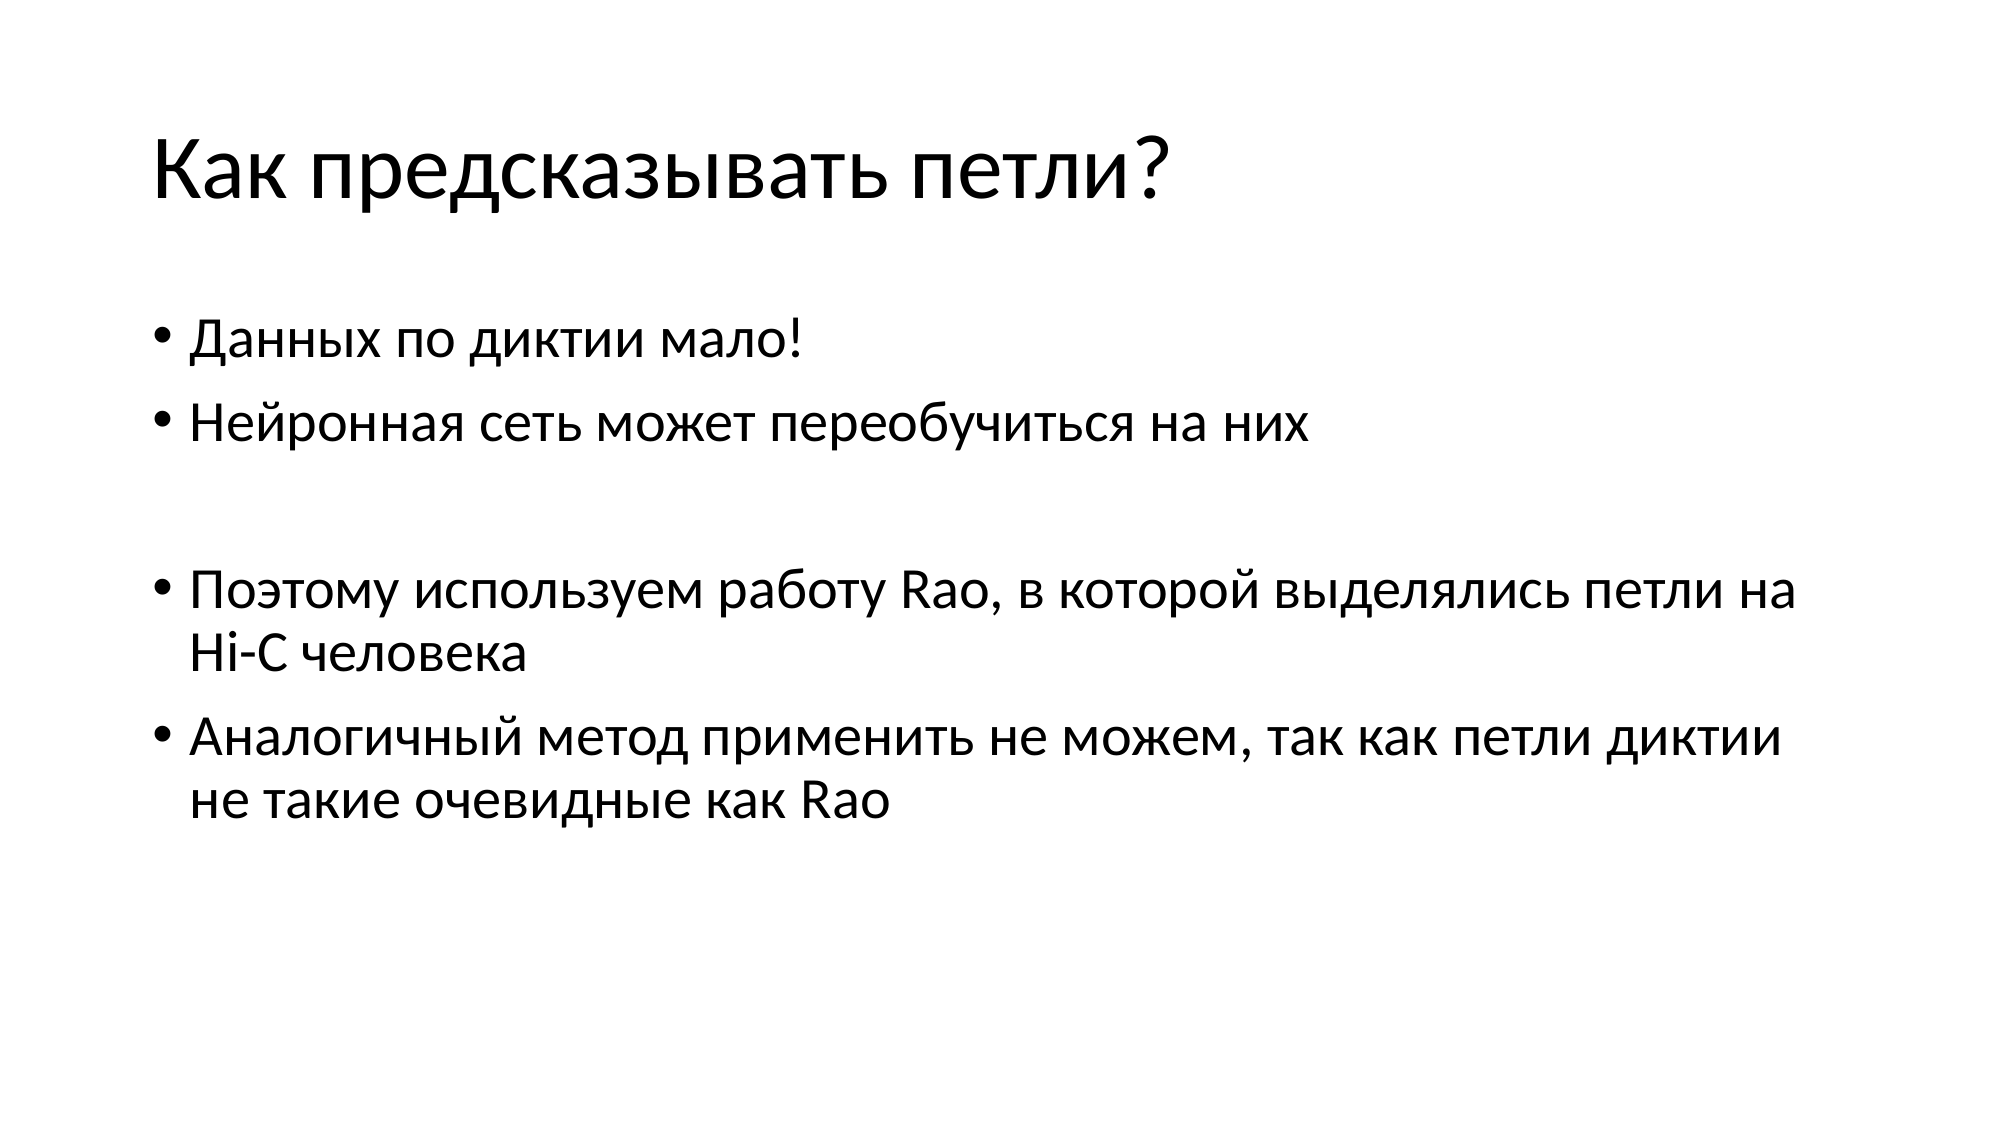

# Как предсказывать петли?
Данных по диктии мало!
Нейронная сеть может переобучиться на них

Поэтому используем работу Rao, в которой выделялись петли на Hi-C человека
Аналогичный метод применить не можем, так как петли диктии не такие очевидные как Rao